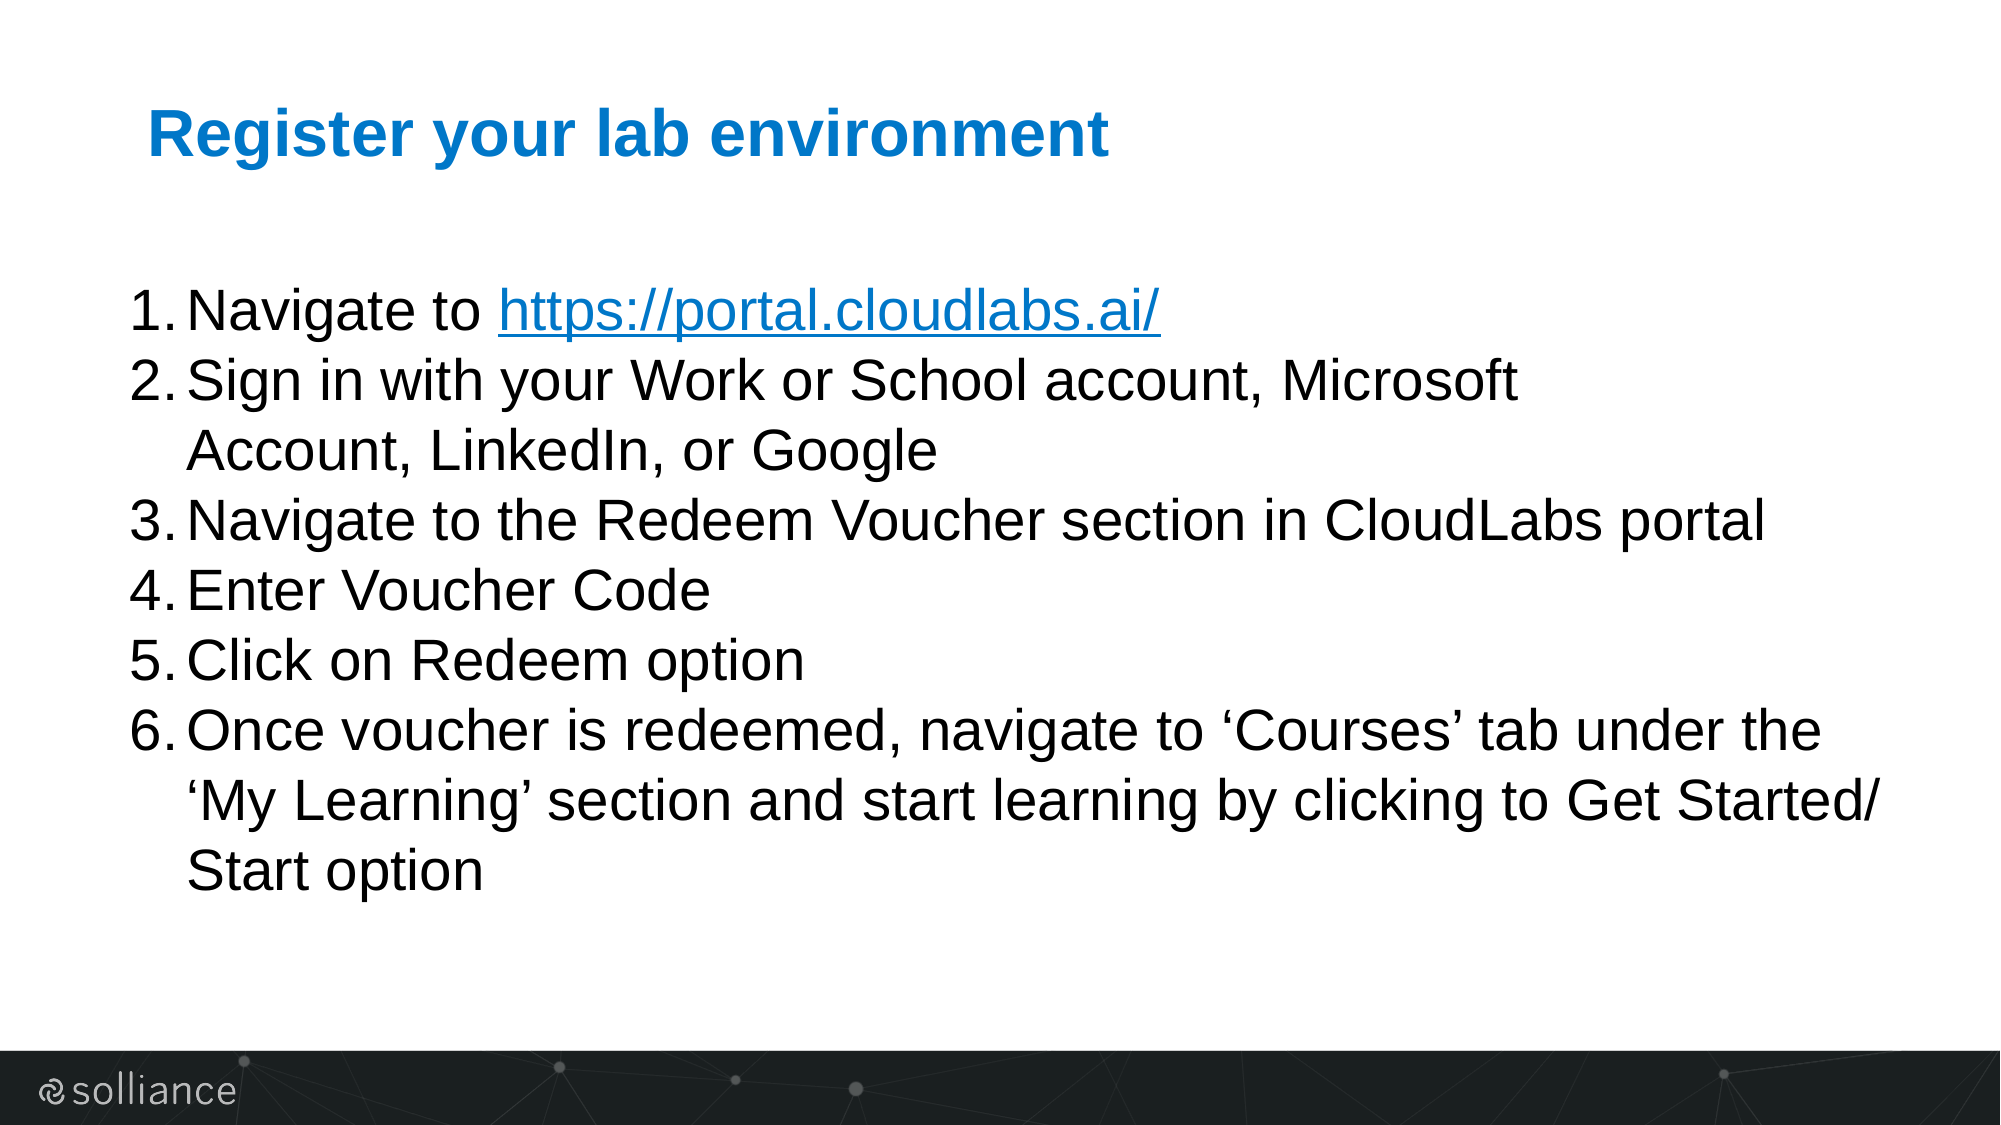

# Register your lab environment
Navigate to https://portal.cloudlabs.ai/
Sign in with your Work or School account, Microsoft Account, LinkedIn, or Google
Navigate to the Redeem Voucher section in CloudLabs portal
Enter Voucher Code
Click on Redeem option
Once voucher is redeemed, navigate to ‘Courses’ tab under the ‘My Learning’ section and start learning by clicking to Get Started/ Start option